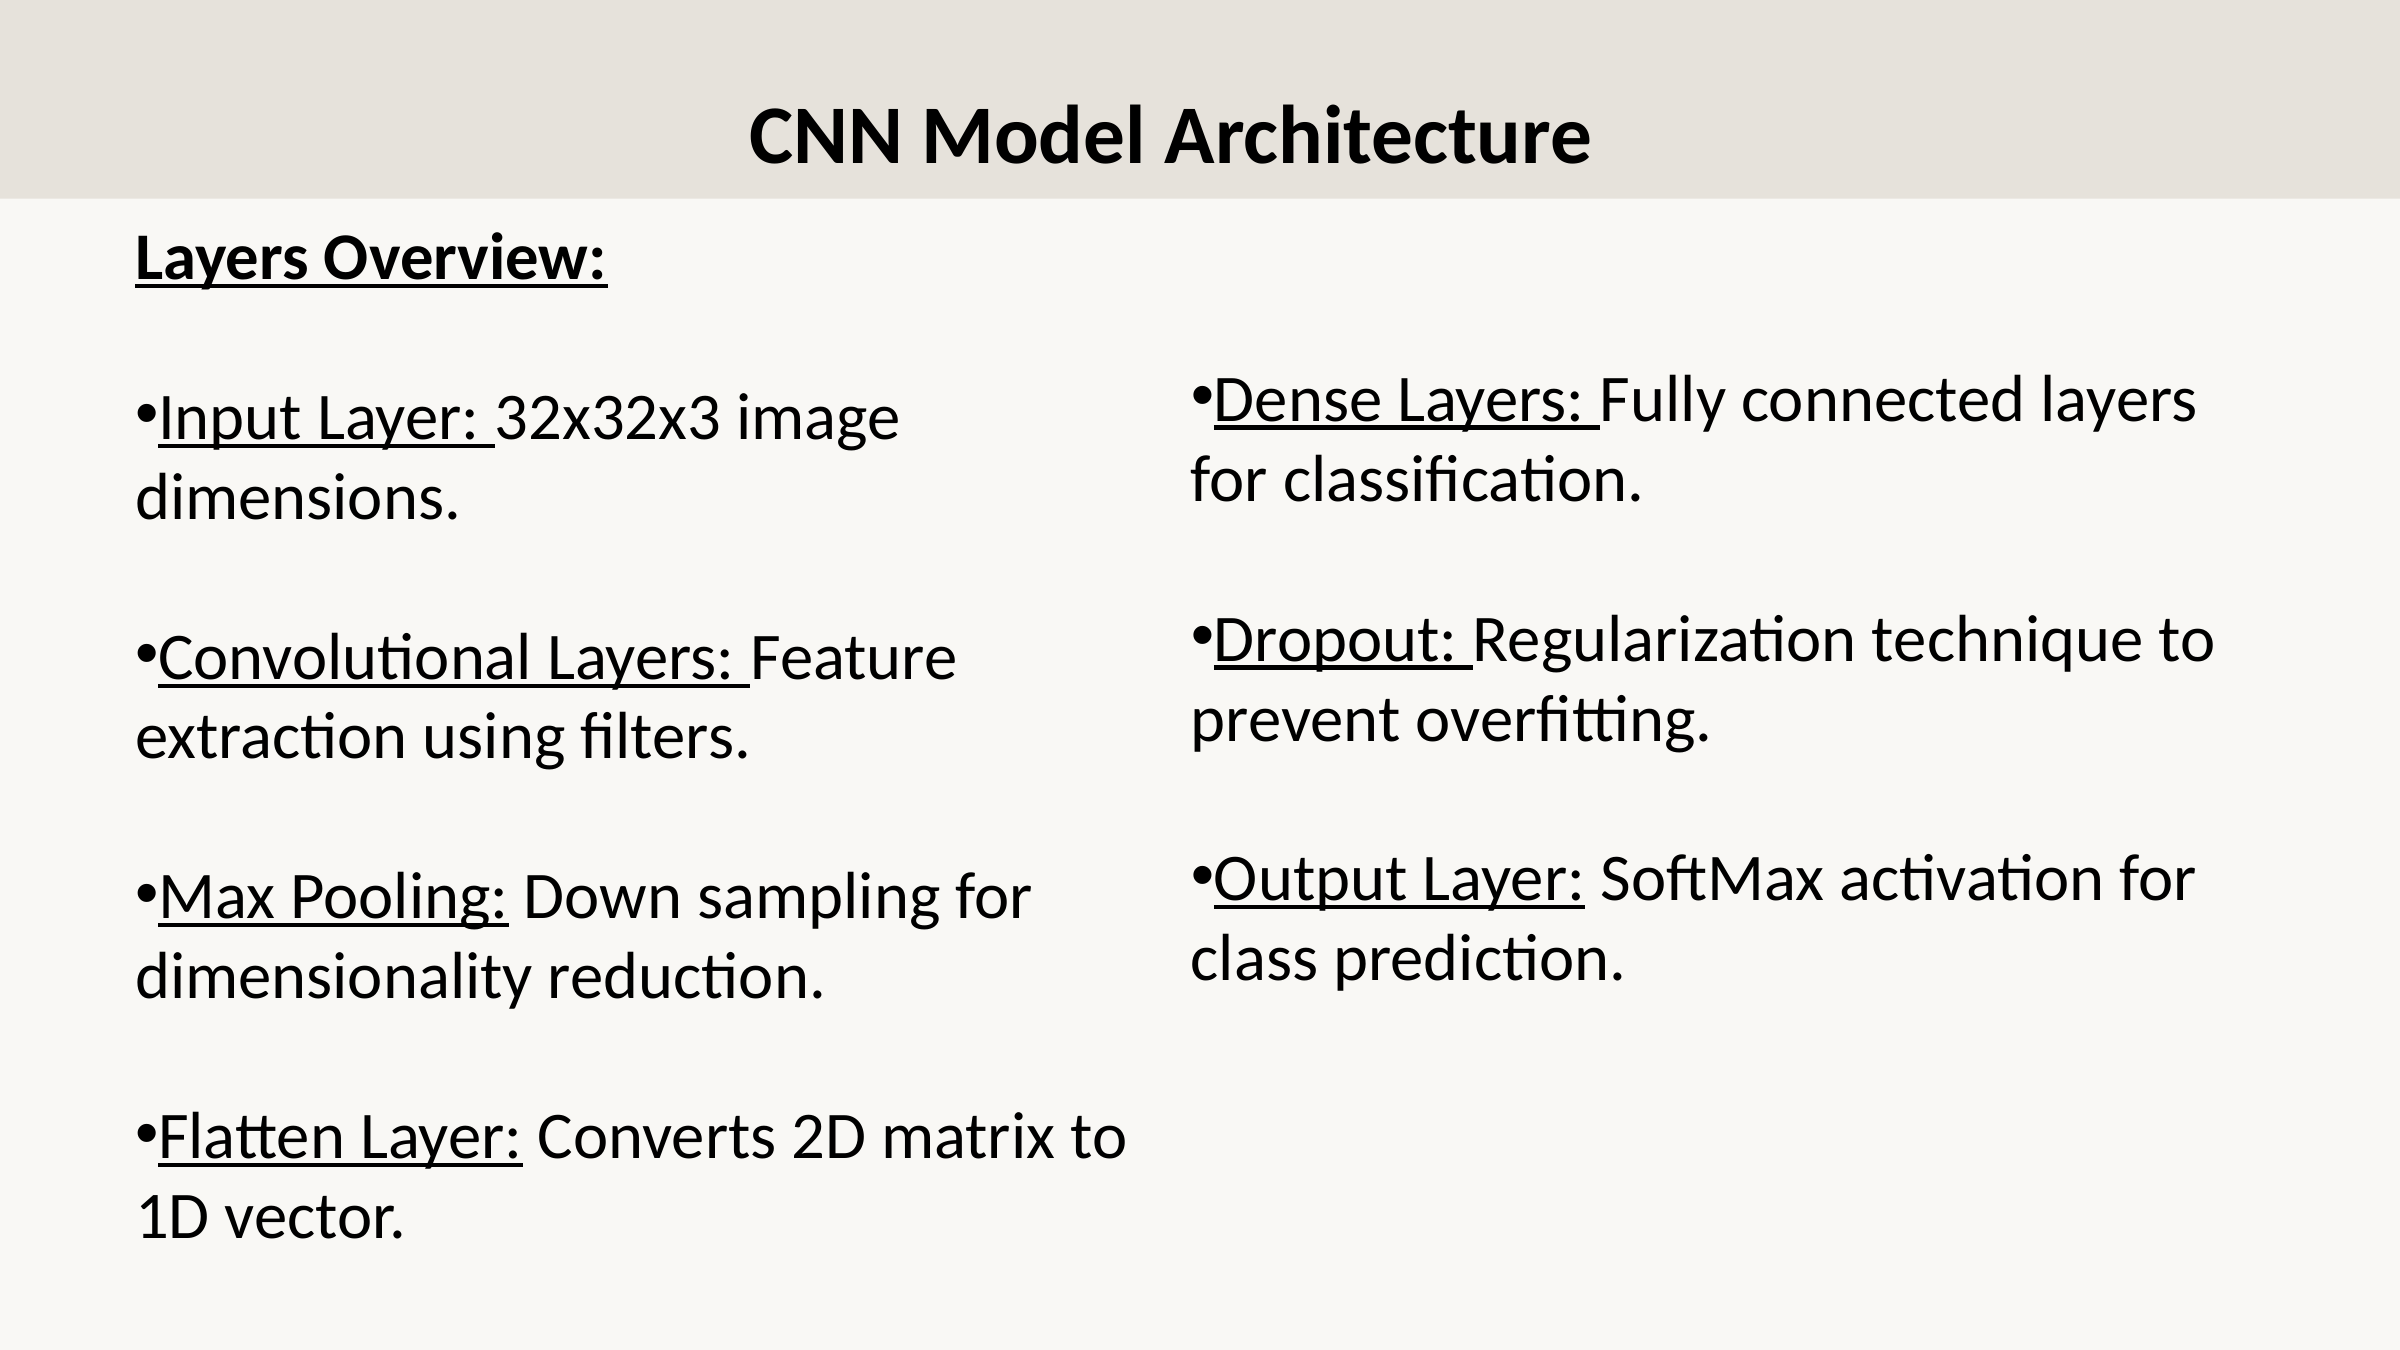

CNN Model Architecture

Layers Overview:

Input Layer: 32x32x3 image dimensions.

Convolutional Layers: Feature extraction using filters.

Max Pooling: Down sampling for dimensionality reduction.

Flatten Layer: Converts 2D matrix to 1D vector.

Dense Layers: Fully connected layers for classification.

Dropout: Regularization technique to prevent overfitting.

Output Layer: SoftMax activation for class prediction.